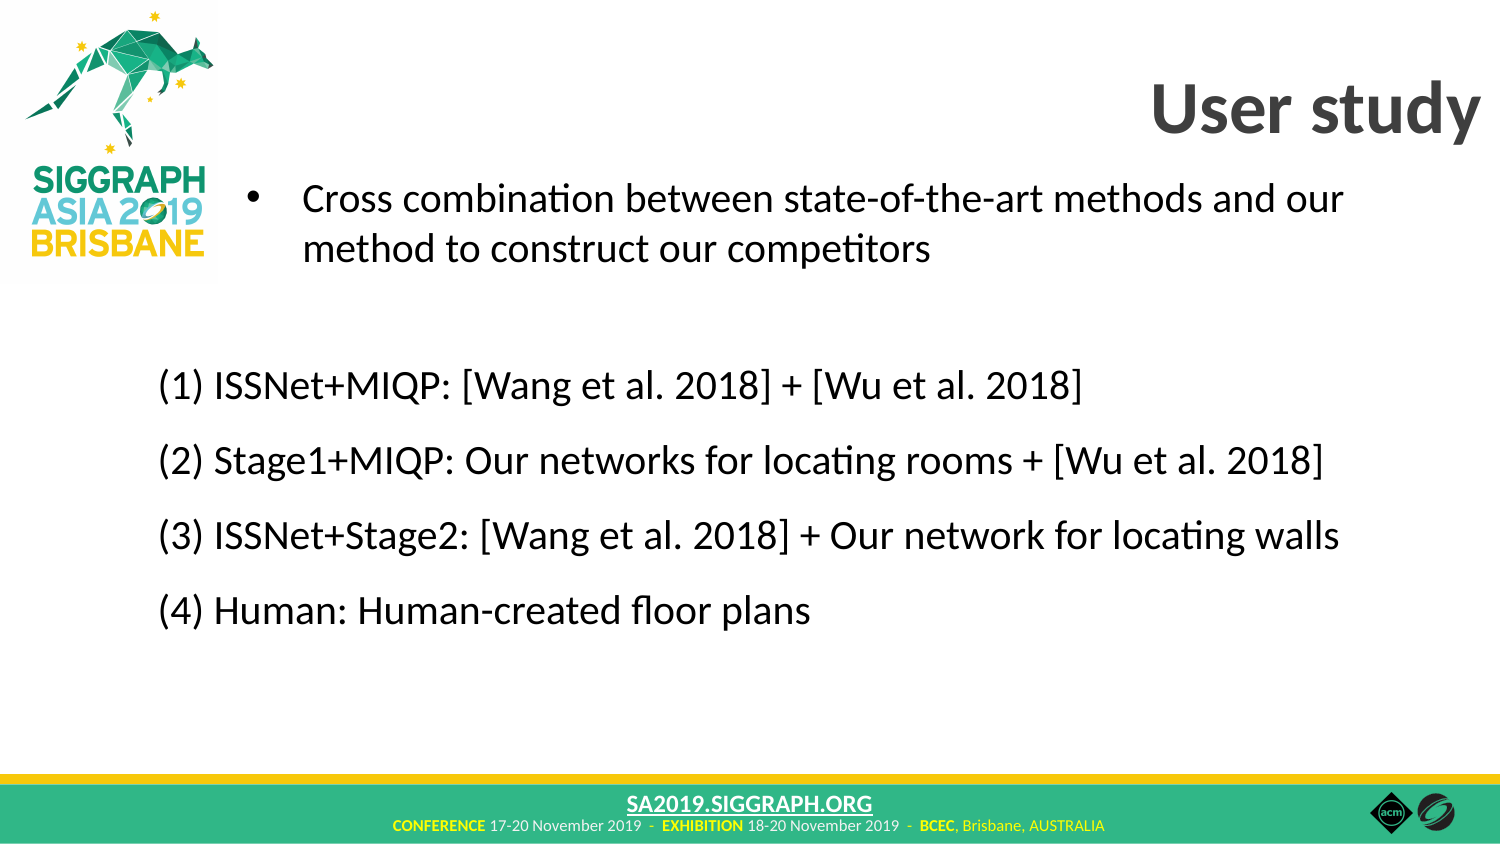

User study
Cross combination between state-of-the-art methods and our method to construct our competitors
(1) ISSNet+MIQP: [Wang et al. 2018] + [Wu et al. 2018]
(2) Stage1+MIQP: Our networks for locating rooms + [Wu et al. 2018]
(3) ISSNet+Stage2: [Wang et al. 2018] + Our network for locating walls
(4) Human: Human-created floor plans